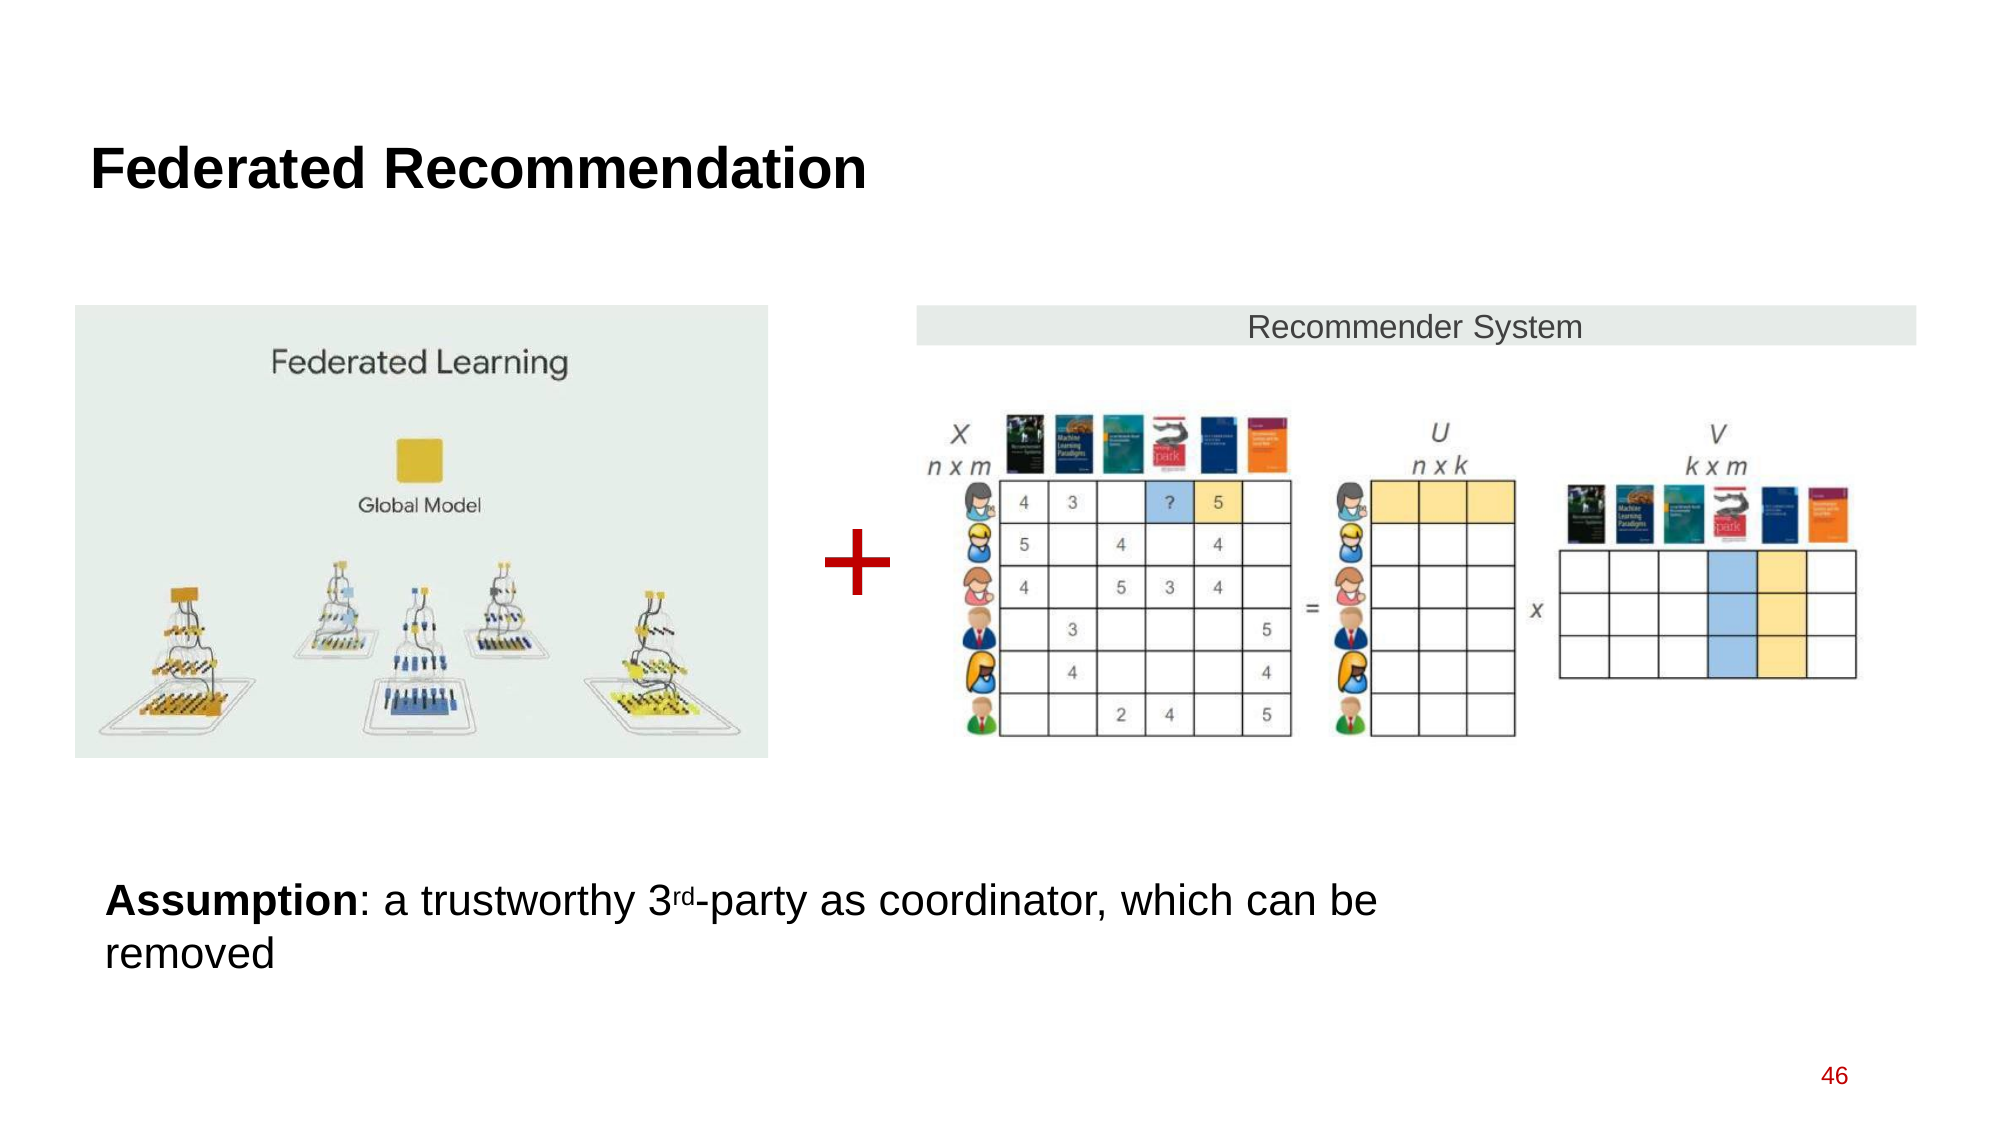

Federated Recommendation

Recommender System

Assumption: a trustworthy 3rd-party as coordinator, which can be removed
46